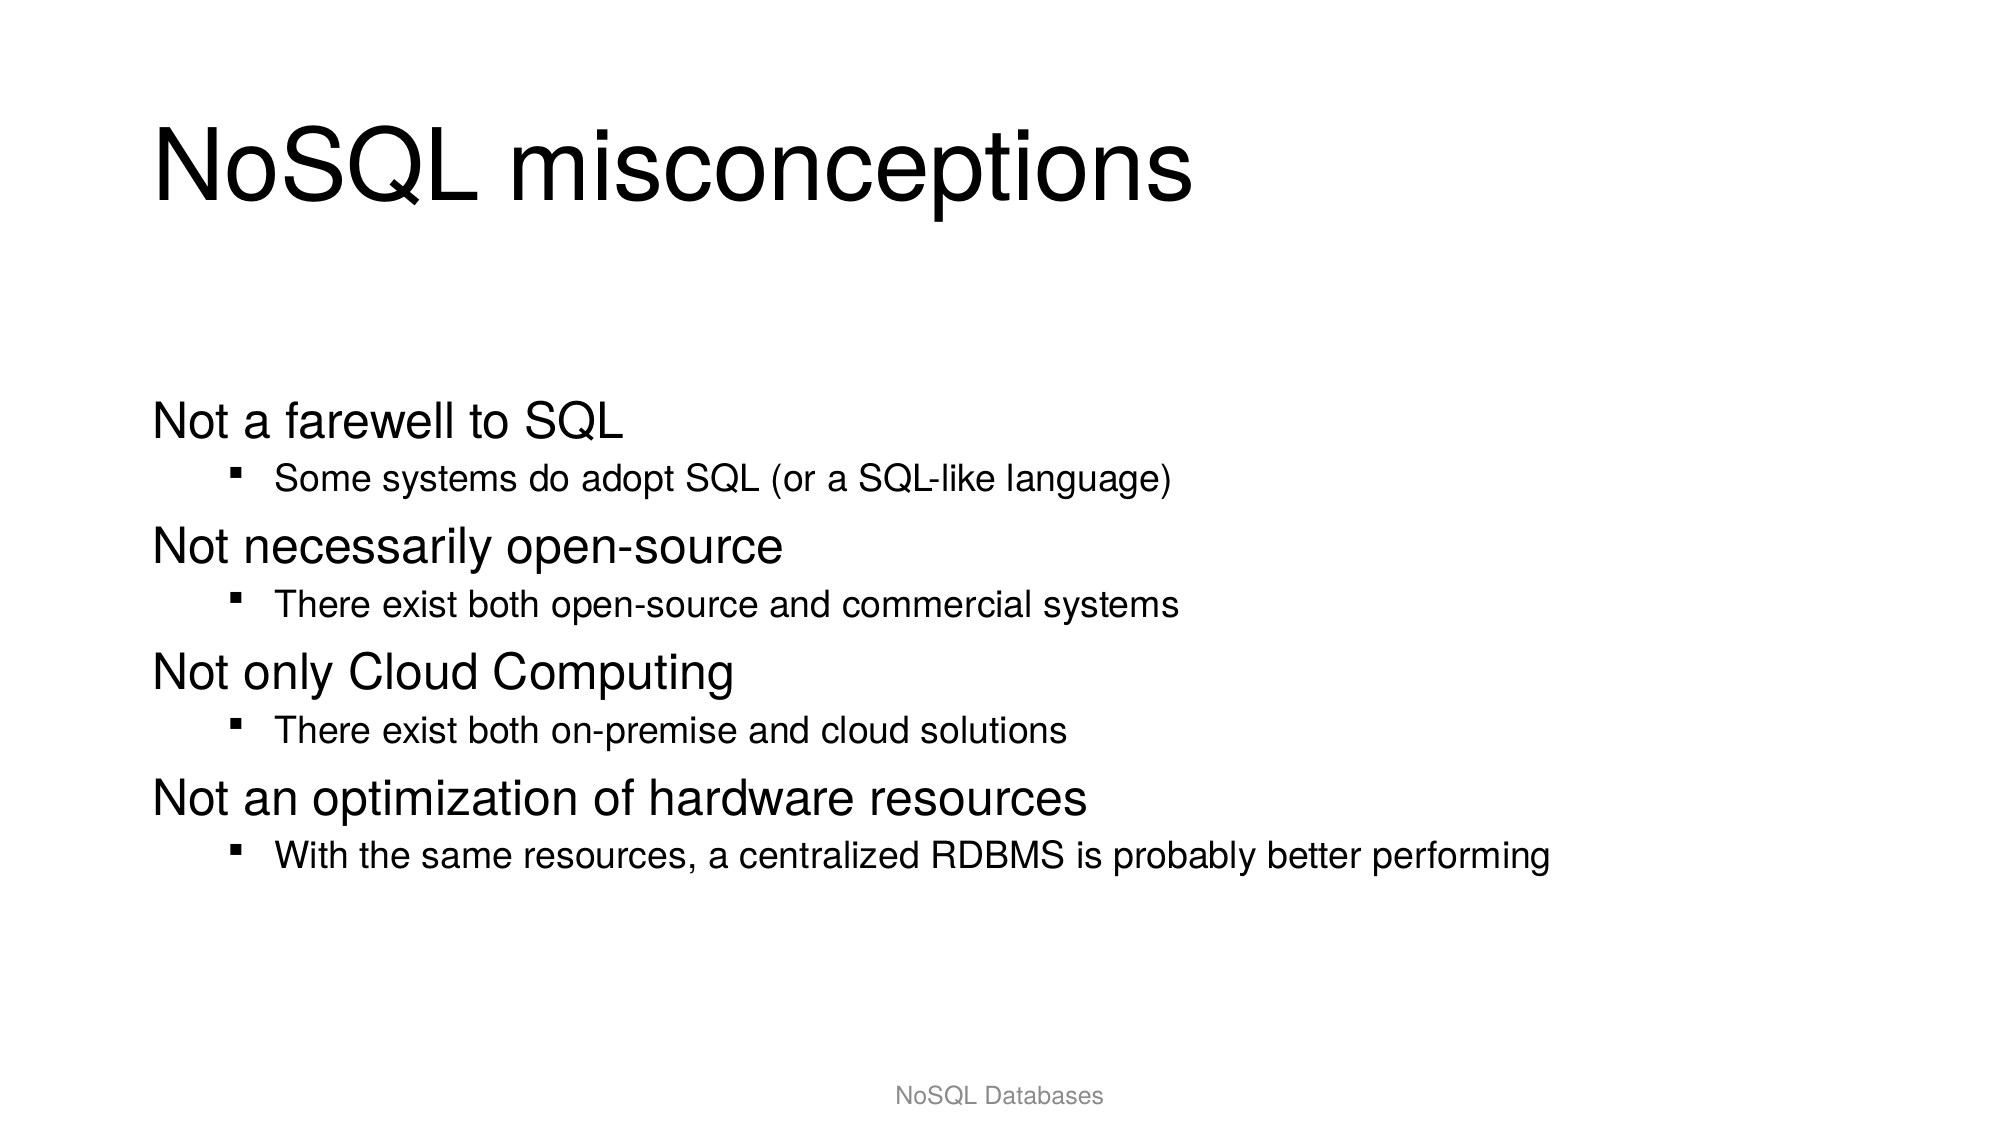

# NoSQL misconceptions
Not a farewell to SQL
Some systems do adopt SQL (or a SQL-like language)
Not necessarily open-source
There exist both open-source and commercial systems
Not only Cloud Computing
There exist both on-premise and cloud solutions
Not an optimization of hardware resources
With the same resources, a centralized RDBMS is probably better performing